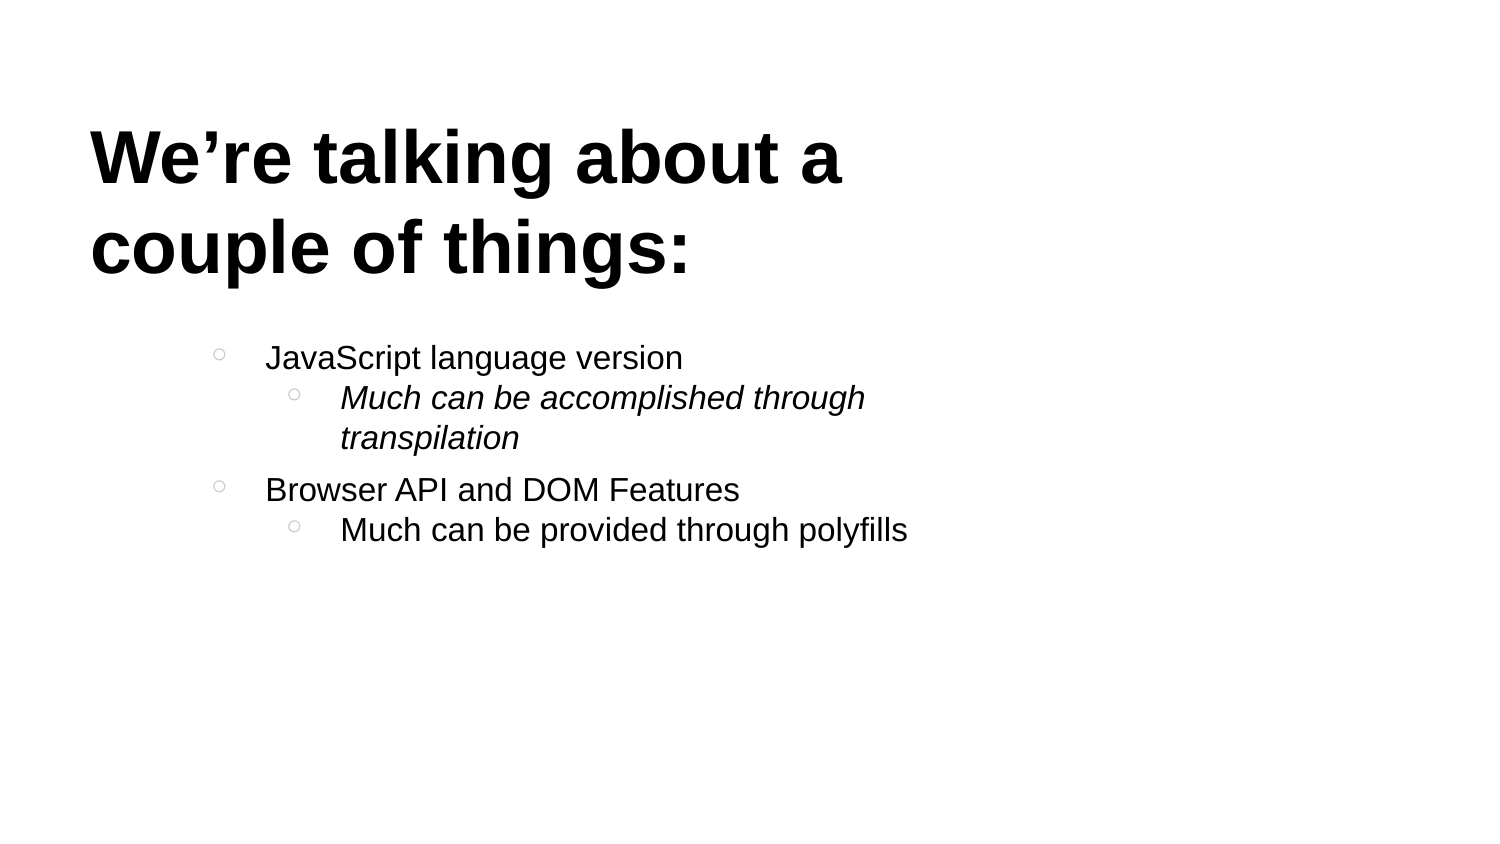

# We’re talking about a couple of things:
JavaScript language version
Much can be accomplished through transpilation
Browser API and DOM Features
Much can be provided through polyfills